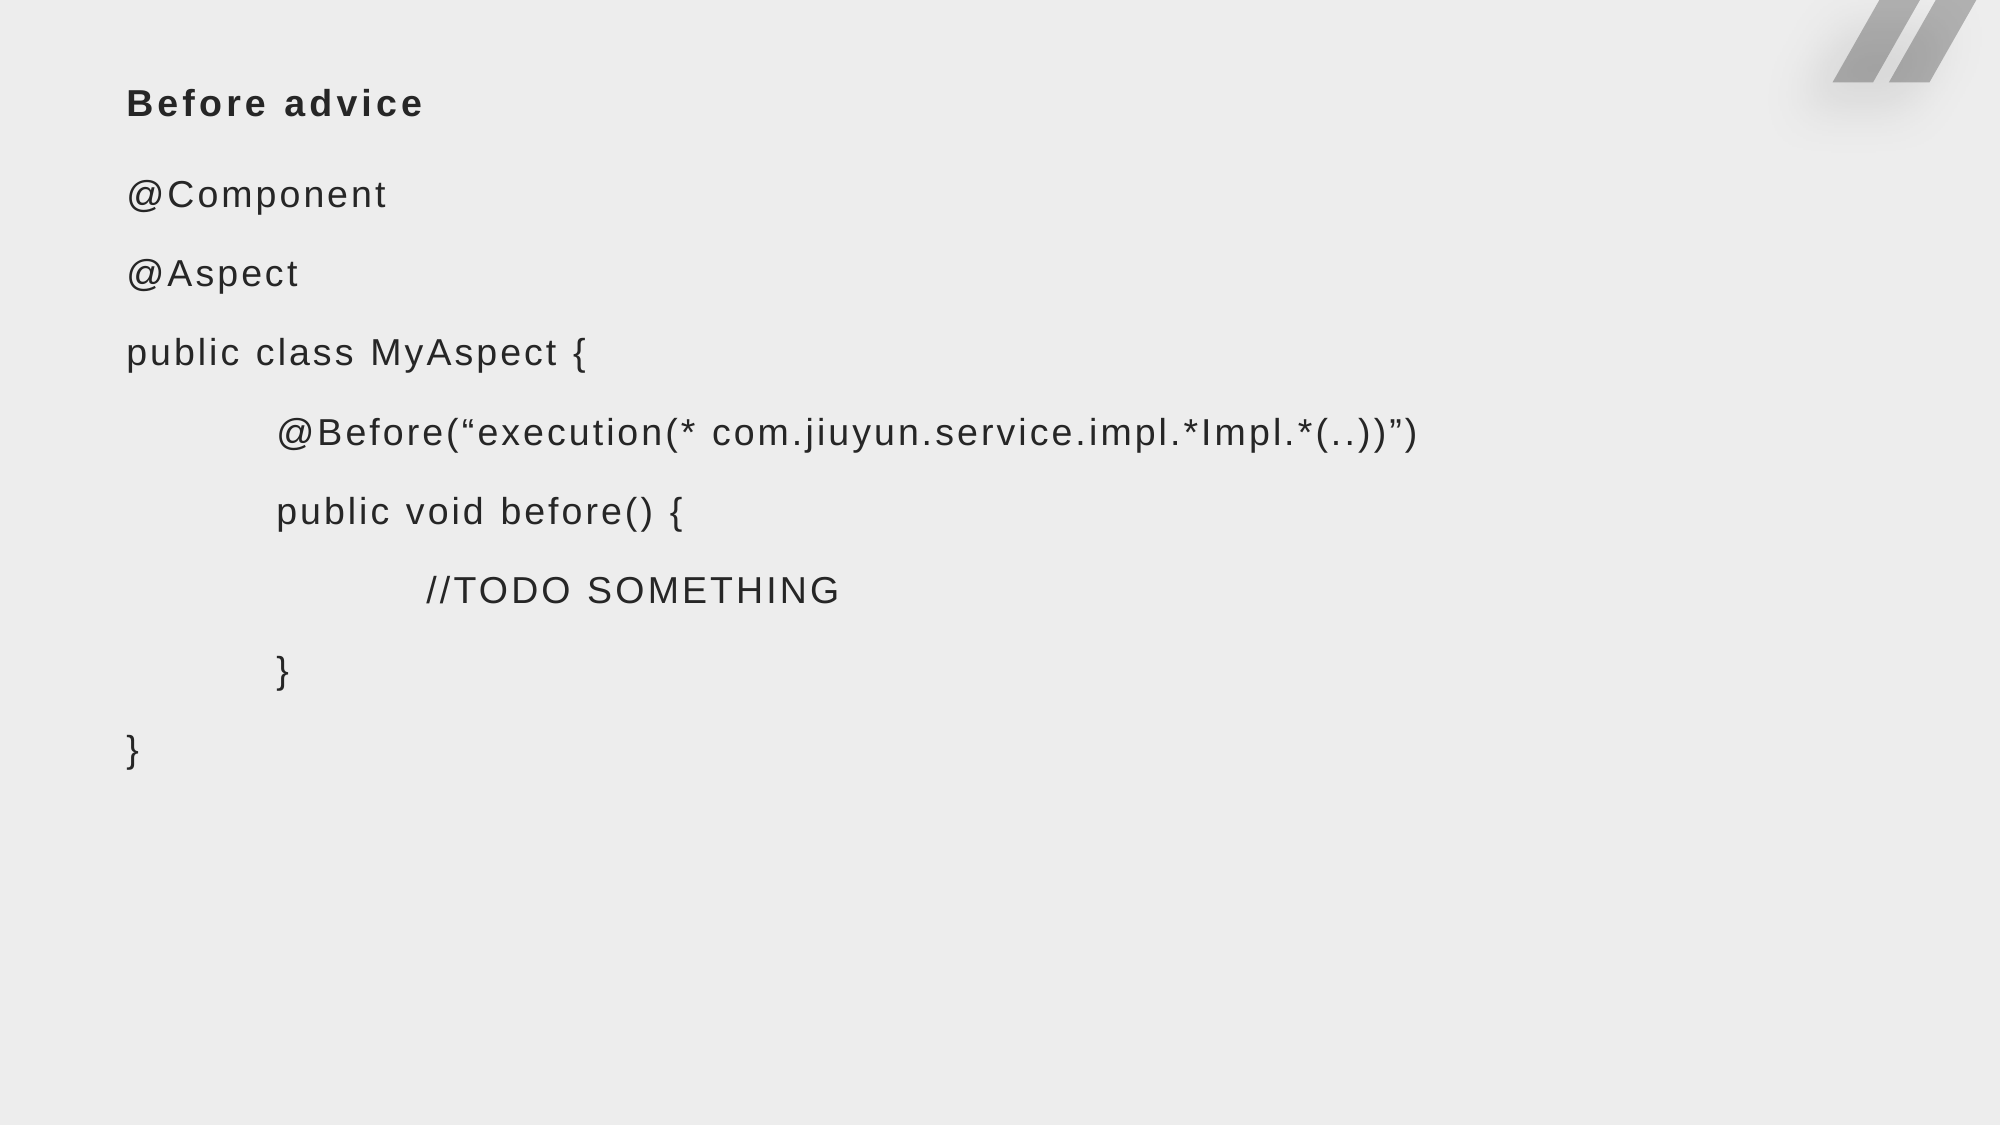

# Before advice
@Component
@Aspect
public class MyAspect {
	@Before(“execution(* com.jiuyun.service.impl.*Impl.*(..))”)
	public void before() {
		//TODO SOMETHING
	}
}